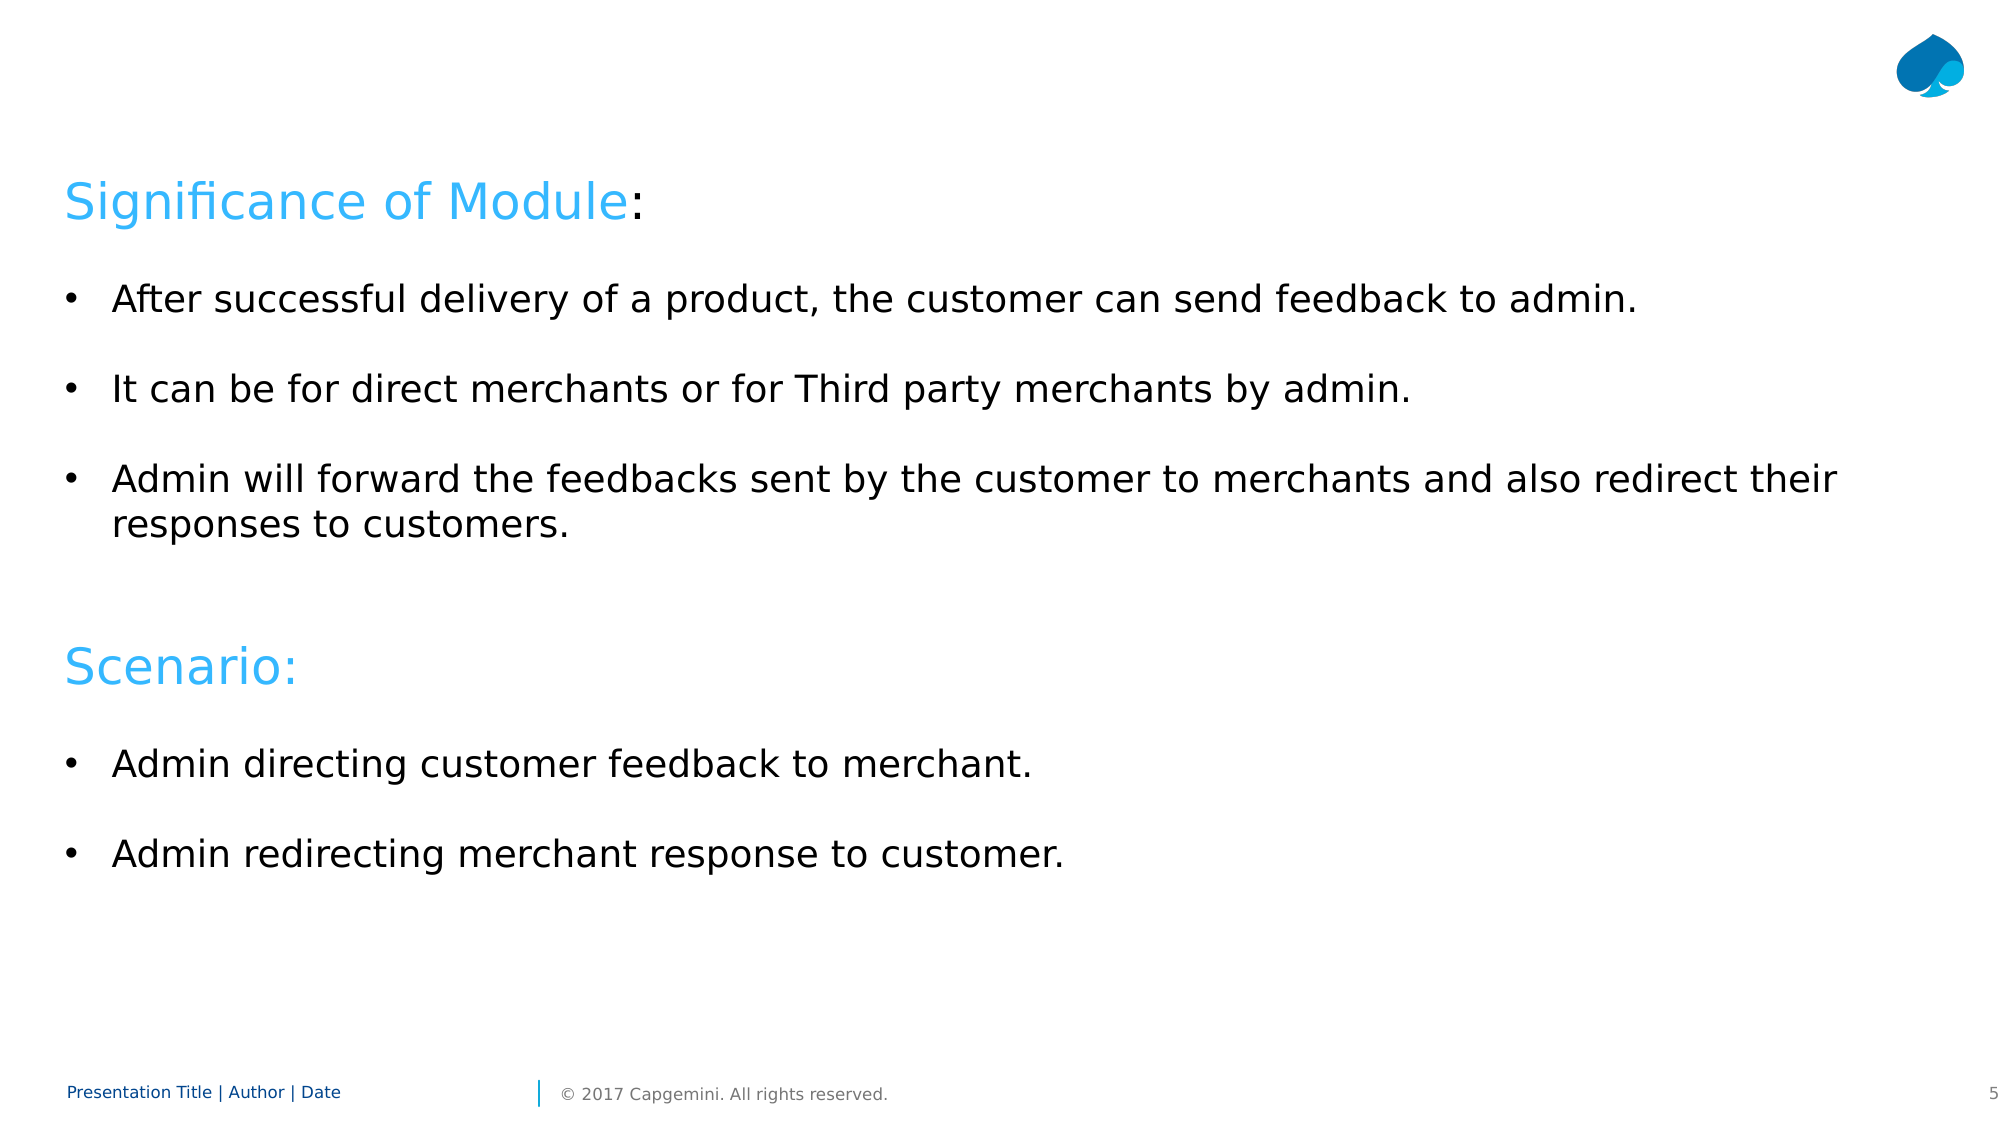

Significance of Module:

After successful delivery of a product, the customer can send feedback to admin.

It can be for direct merchants or for Third party merchants by admin.

Admin will forward the feedbacks sent by the customer to merchants and also redirect their responses to customers.

Scenario:

Admin directing customer feedback to merchant.

Admin redirecting merchant response to customer.